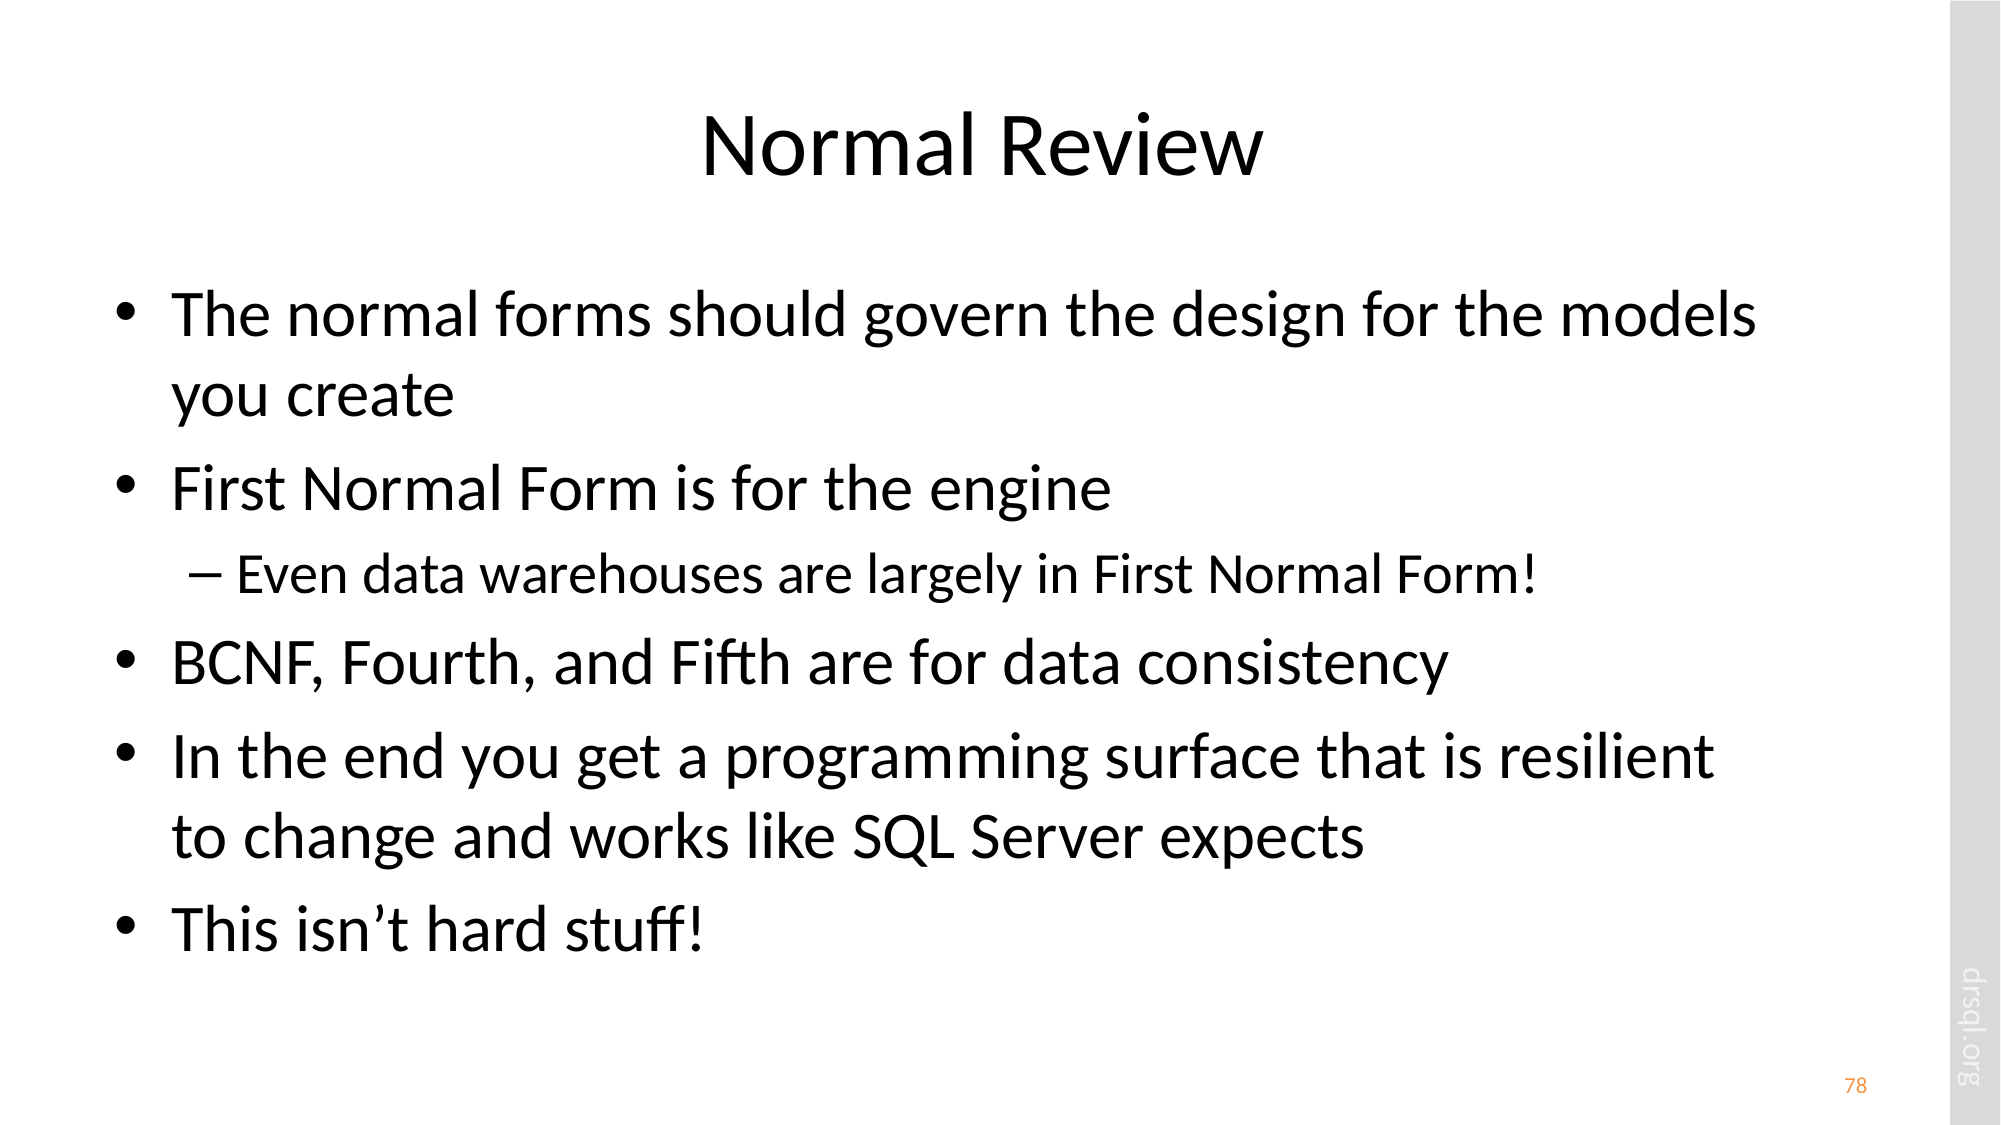

# Normal Review
The normal forms should govern the design for the models you create
First Normal Form is for the engine
Even data warehouses are largely in First Normal Form!
BCNF, Fourth, and Fifth are for data consistency
In the end you get a programming surface that is resilient to change and works like SQL Server expects
This isn’t hard stuff!